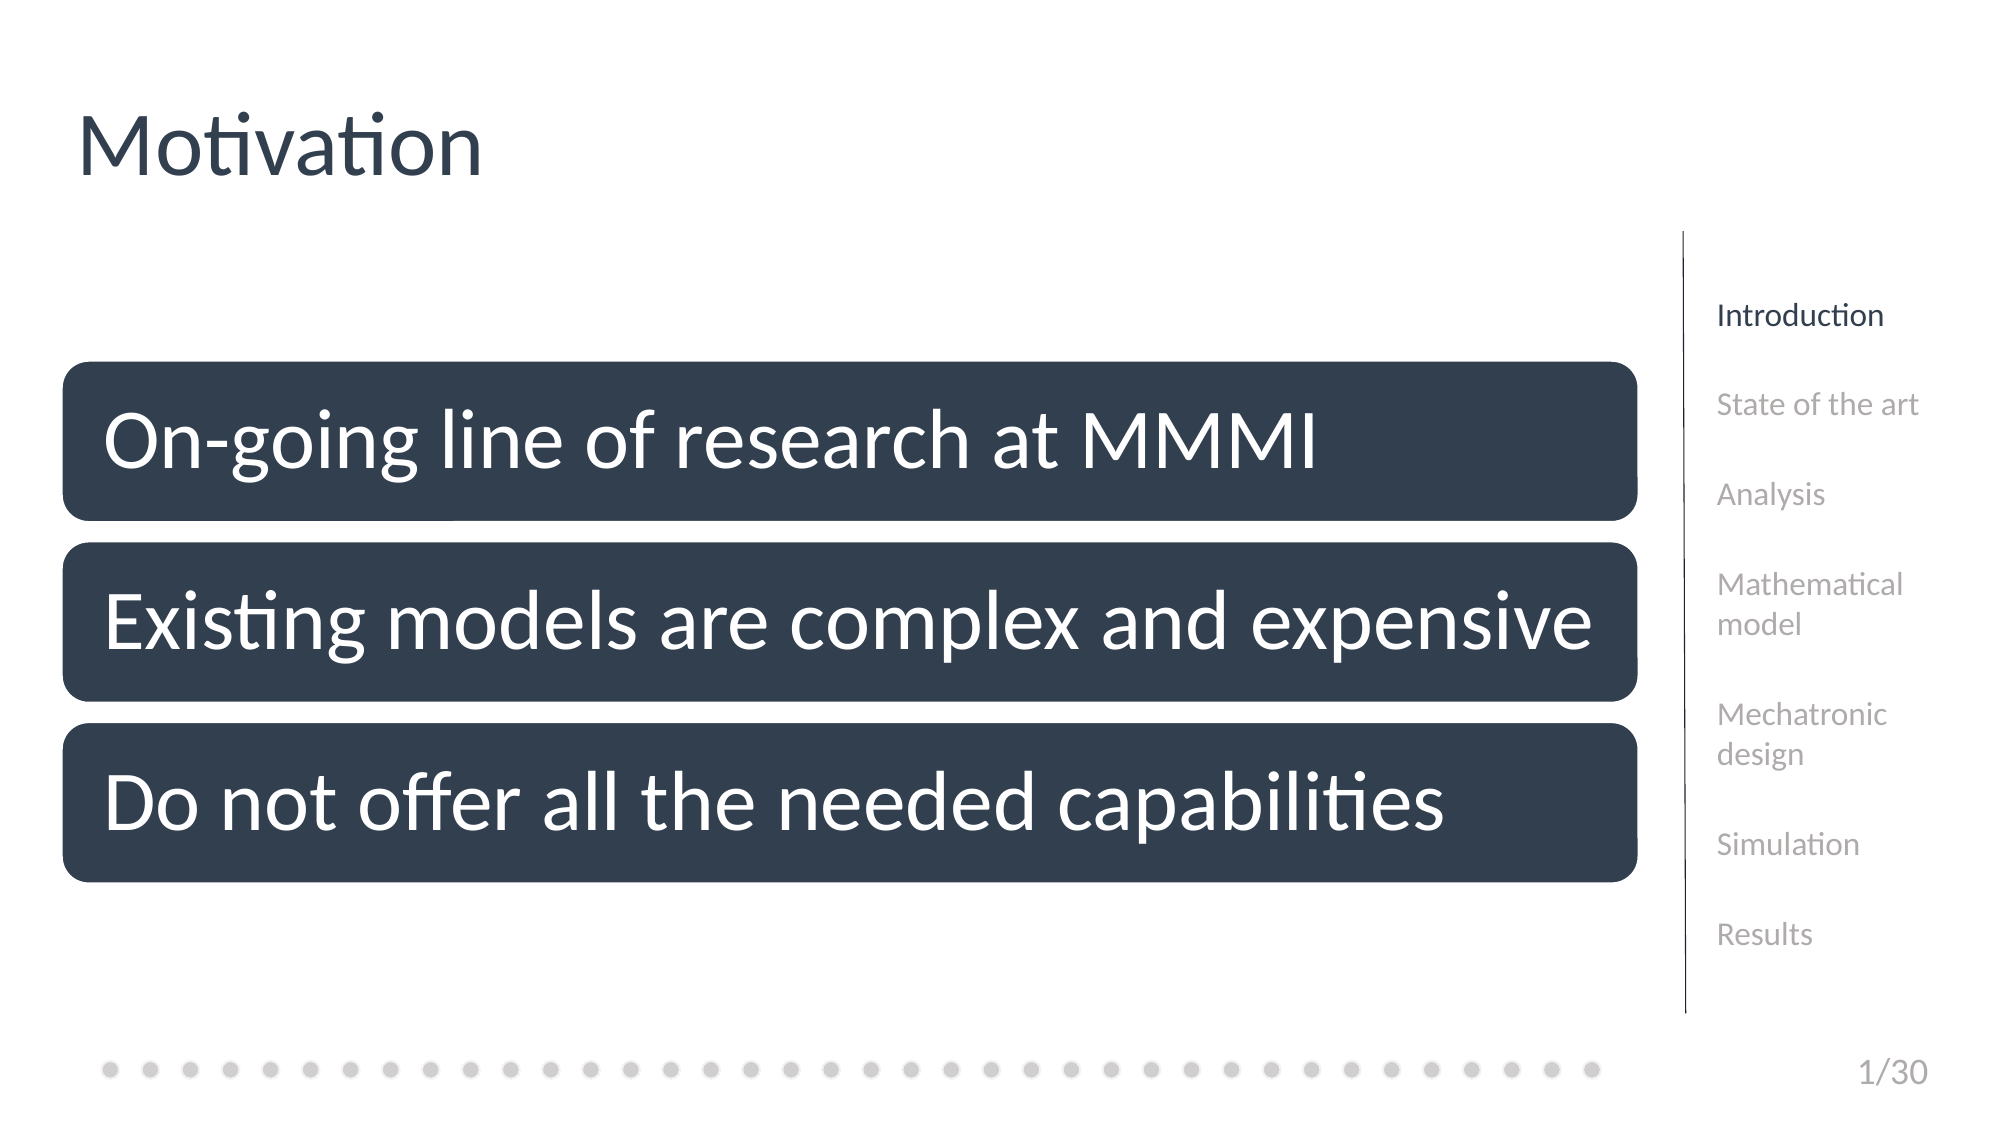

# Motivation
On-going line of research at MMMI
Existing models are complex and expensive
Do not offer all the needed capabilities
Introduction
State of the art
Analysis
Mathematical model
Mechatronic design
Simulation
Results
1/30